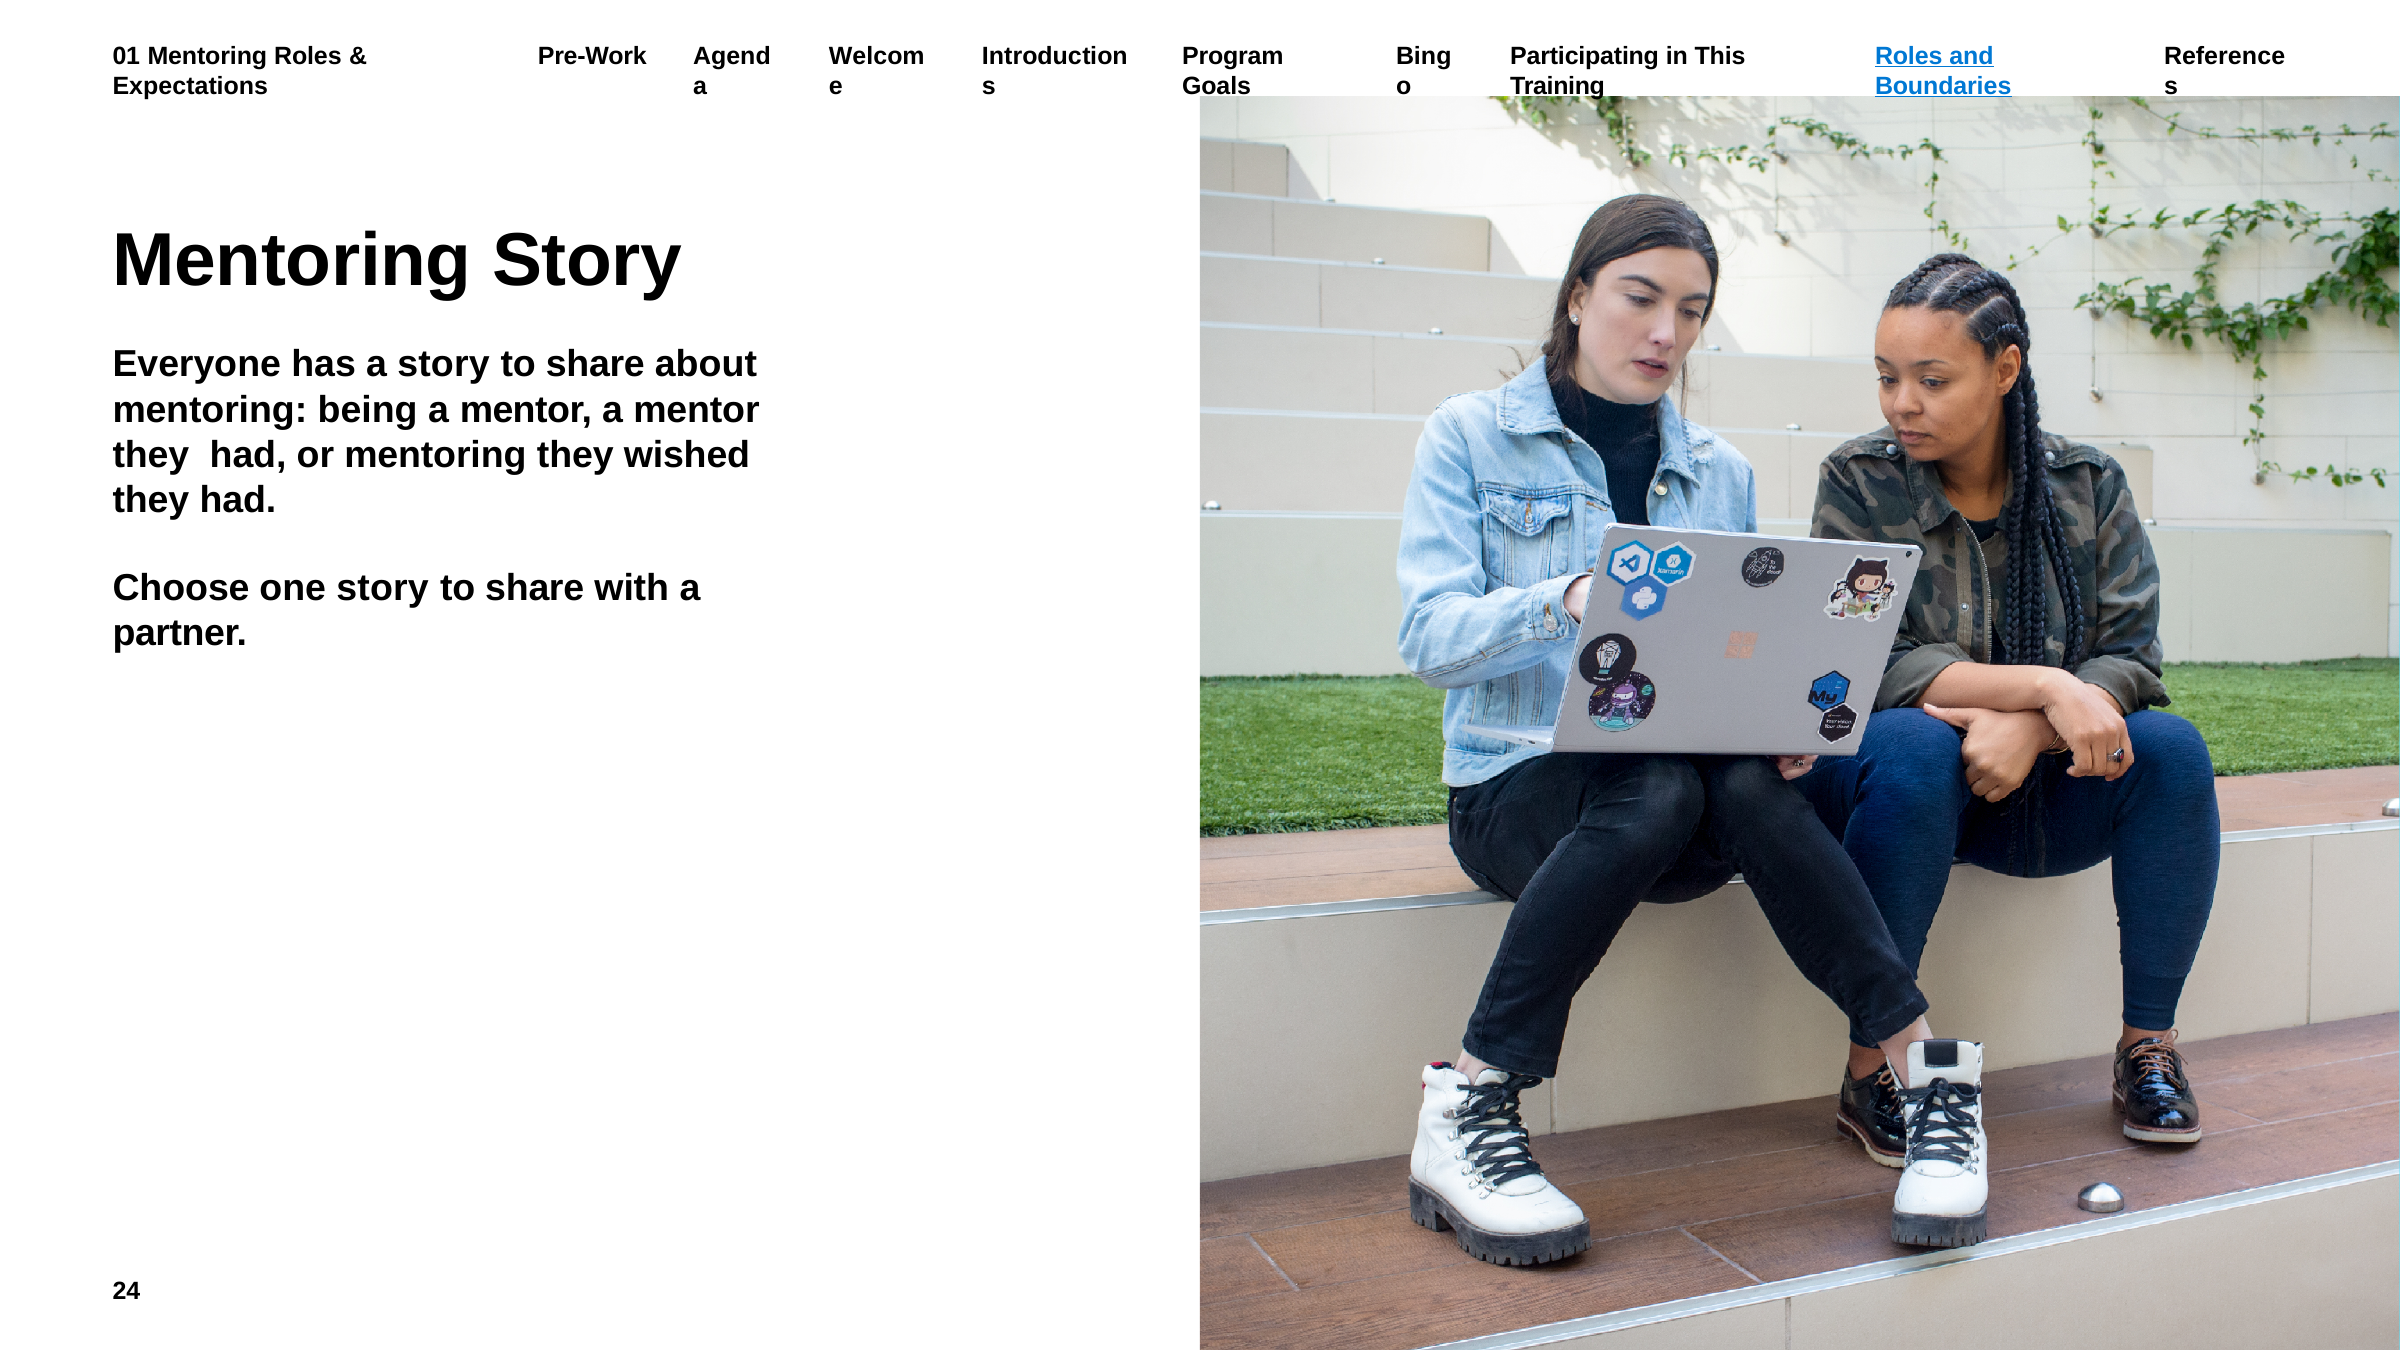

01 Mentoring Roles & Expectations
Pre-Work
Agenda
Welcome
Introductions
Program Goals
Bingo
Participating in This Training
Roles and Boundaries
References
Mentoring Story
Everyone has a story to share about  mentoring: being a mentor, a mentor they  had, or mentoring they wished they had.

Choose one story to share with a partner.
24